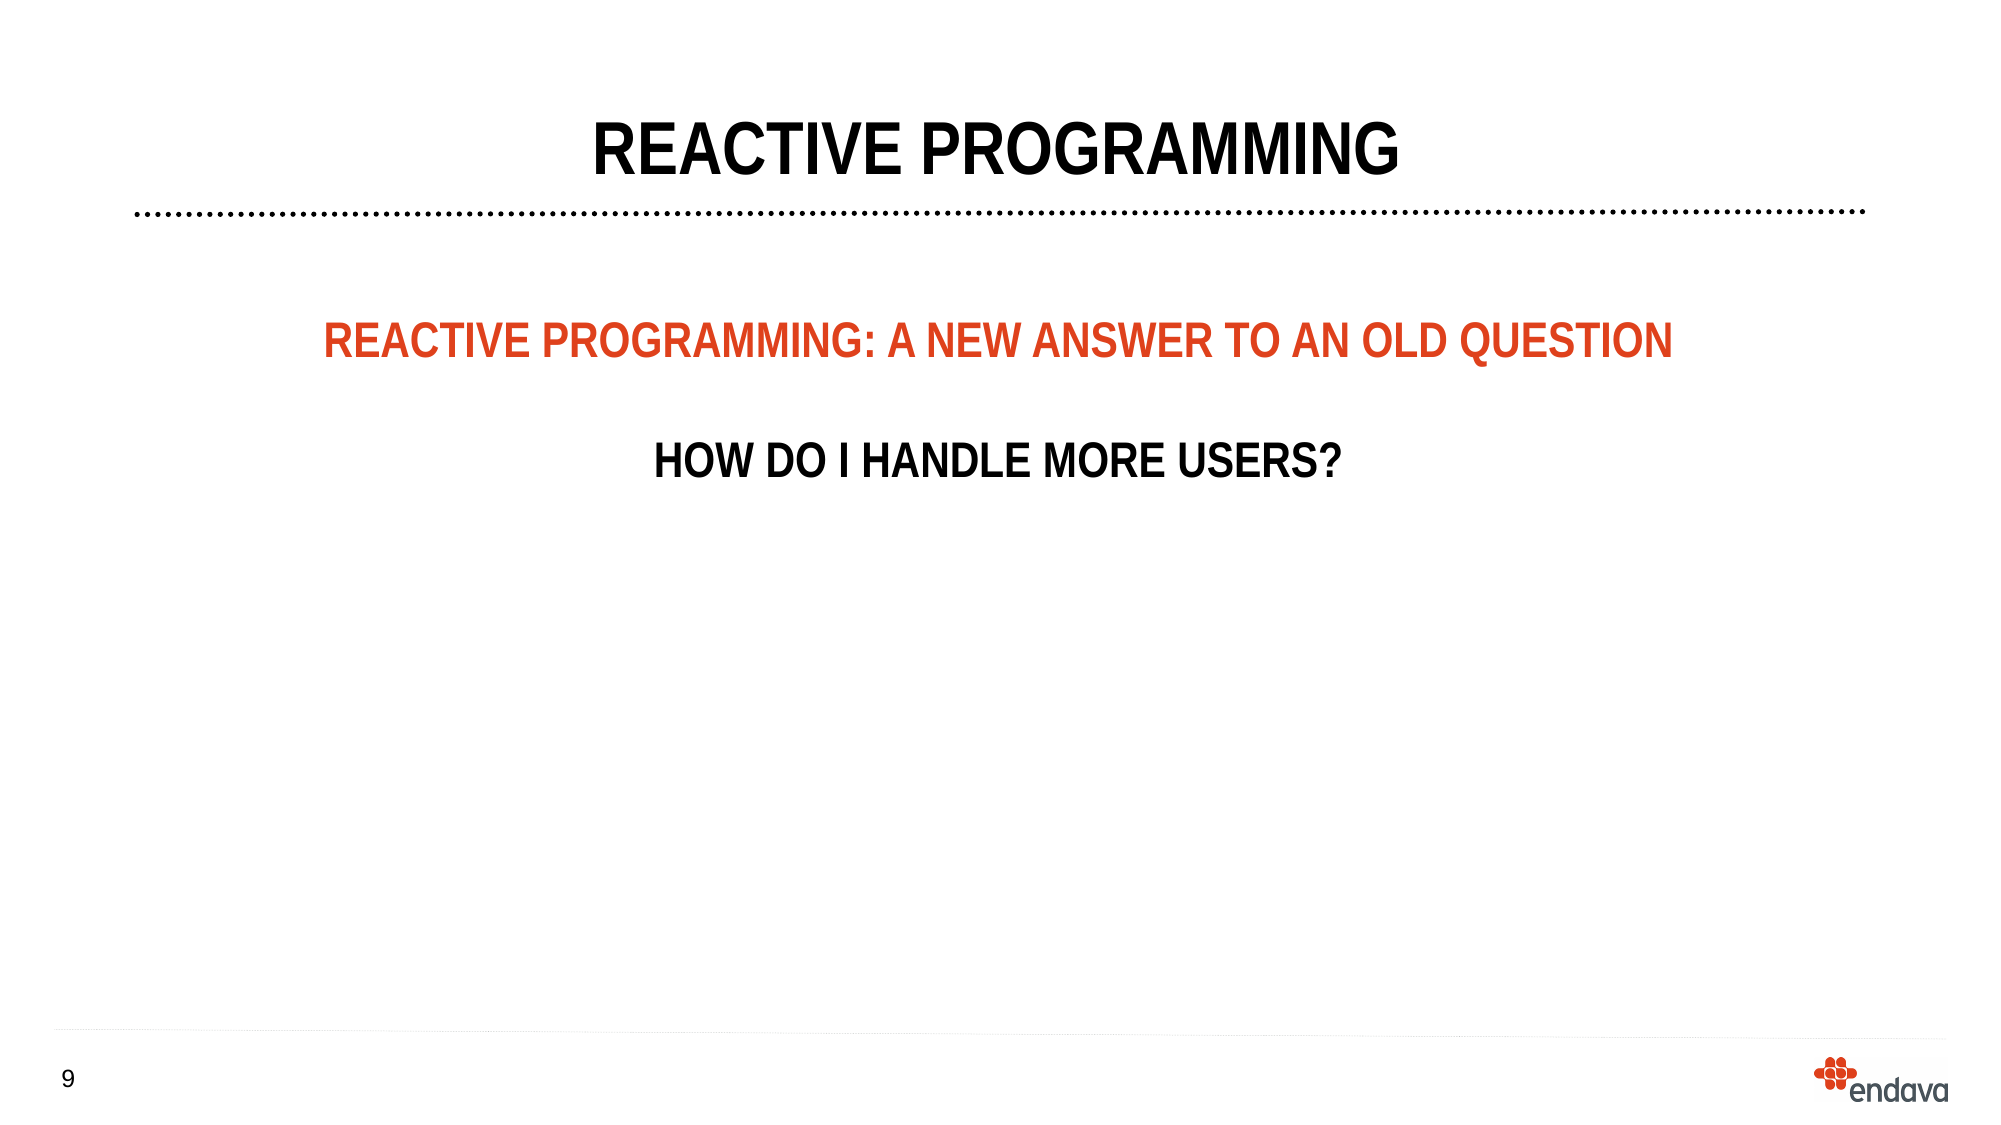

# Reactive programming
Reactive programming: a new answer to an old question
How do I handle more users?